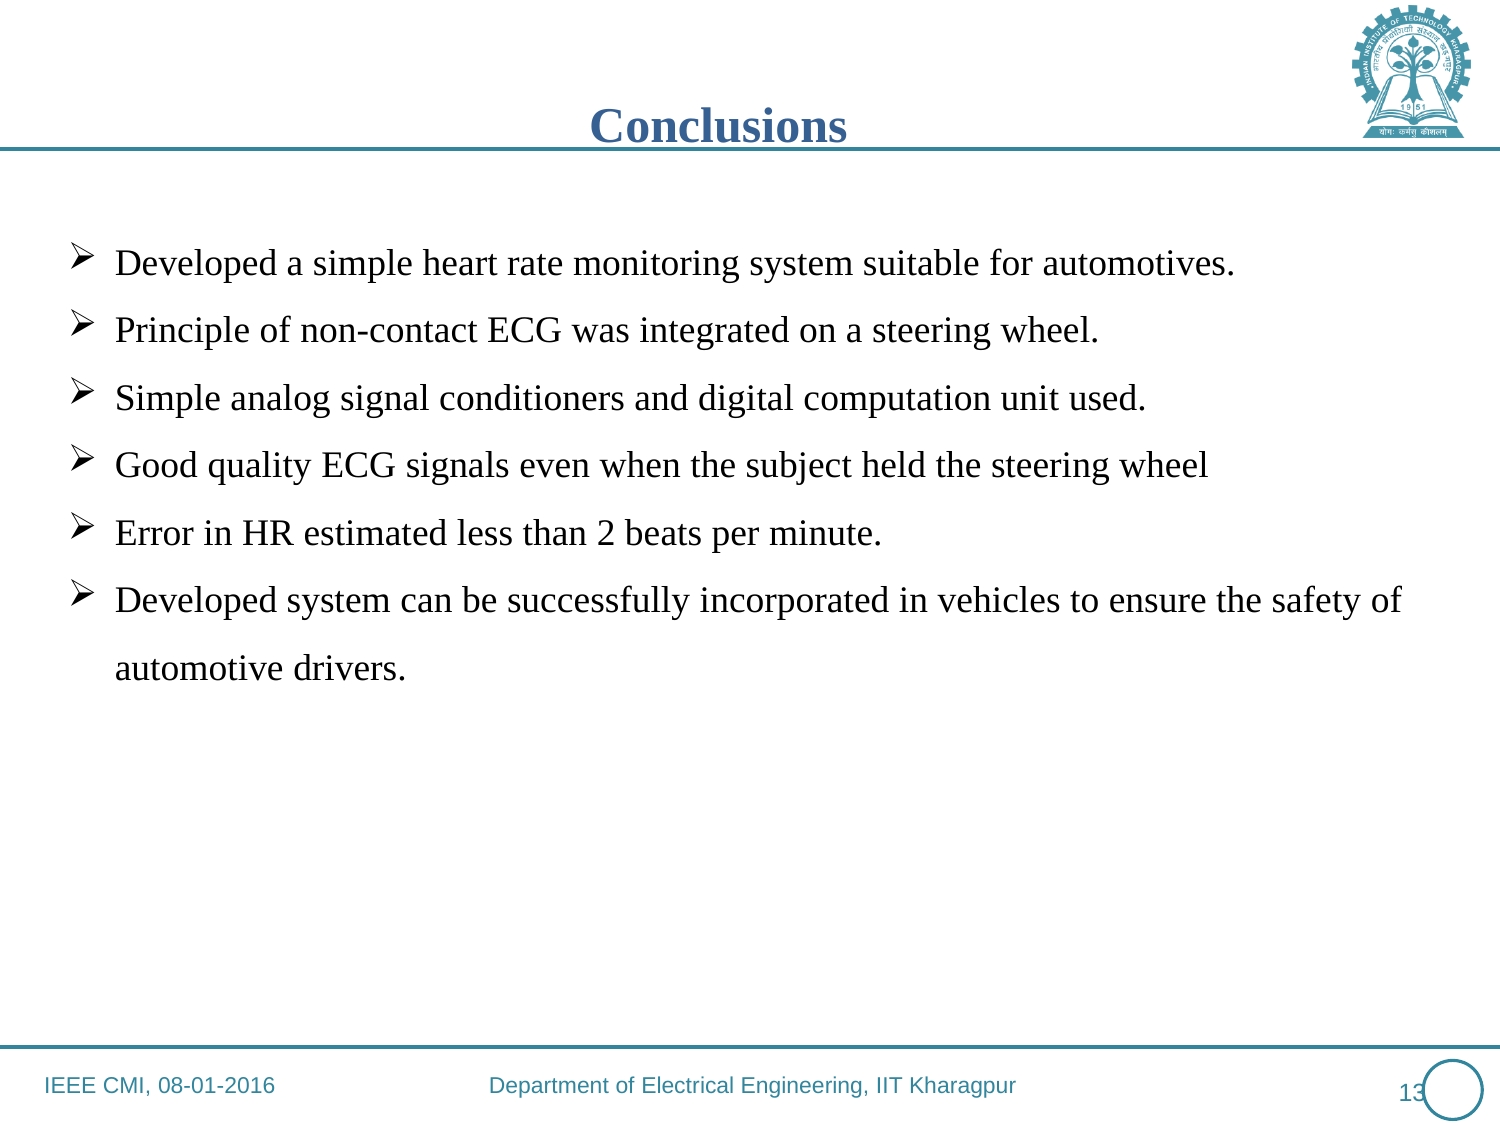

Conclusions
Developed a simple heart rate monitoring system suitable for automotives.
Principle of non-contact ECG was integrated on a steering wheel.
Simple analog signal conditioners and digital computation unit used.
Good quality ECG signals even when the subject held the steering wheel
Error in HR estimated less than 2 beats per minute.
Developed system can be successfully incorporated in vehicles to ensure the safety of automotive drivers.